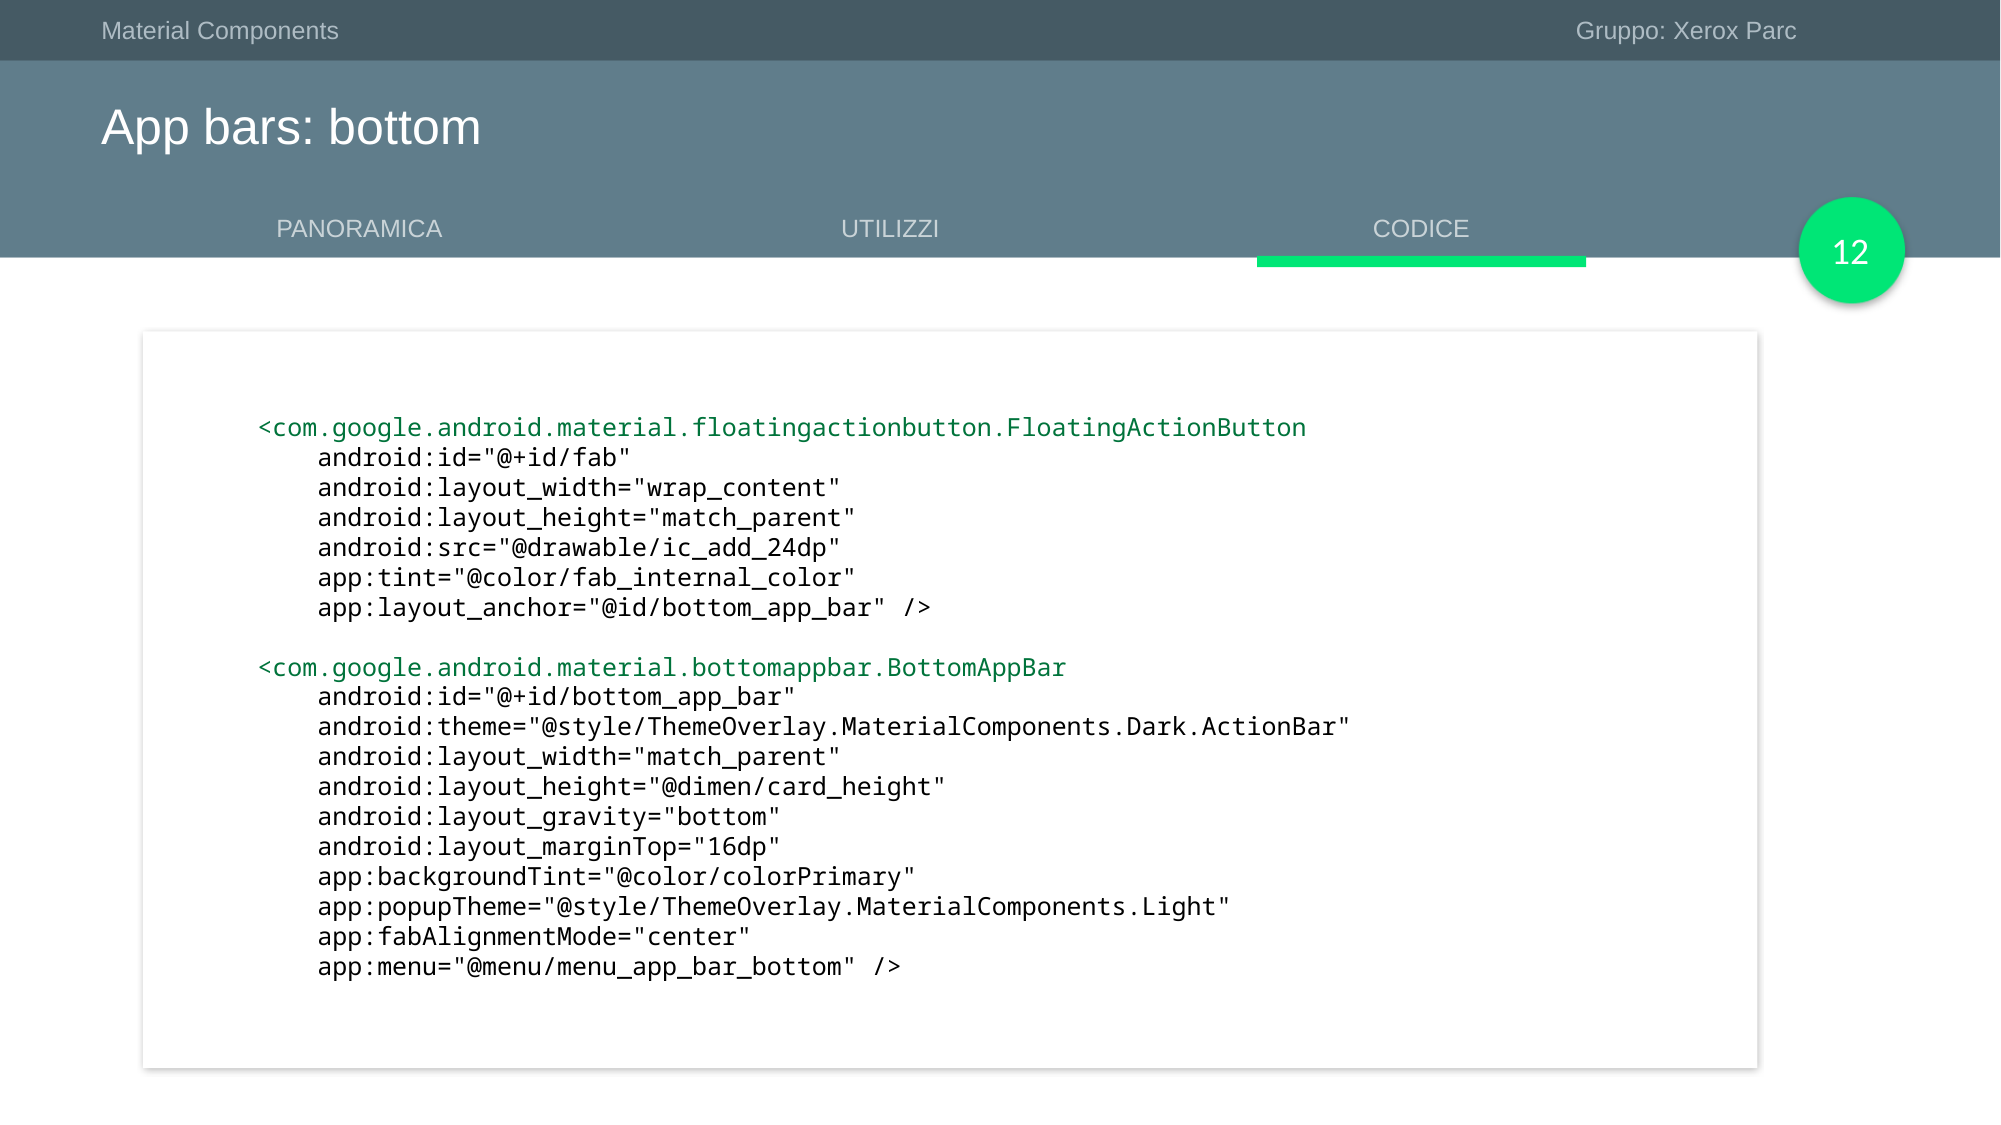

Material Components
Gruppo: Xerox Parc
App bars: bottom
CODICE
PANORAMICA
UTILIZZI
12

<com.google.android.material.floatingactionbutton.FloatingActionButton
    android:id="@+id/fab"
    android:layout_width="wrap_content"
    android:layout_height="match_parent"
    android:src="@drawable/ic_add_24dp"
    app:tint="@color/fab_internal_color"
    app:layout_anchor="@id/bottom_app_bar" />

<com.google.android.material.bottomappbar.BottomAppBar
    android:id="@+id/bottom_app_bar"
    android:theme="@style/ThemeOverlay.MaterialComponents.Dark.ActionBar"
    android:layout_width="match_parent"
    android:layout_height="@dimen/card_height"
    android:layout_gravity="bottom"
    android:layout_marginTop="16dp"
    app:backgroundTint="@color/colorPrimary"
    app:popupTheme="@style/ThemeOverlay.MaterialComponents.Light"
    app:fabAlignmentMode="center"
    app:menu="@menu/menu_app_bar_bottom" />